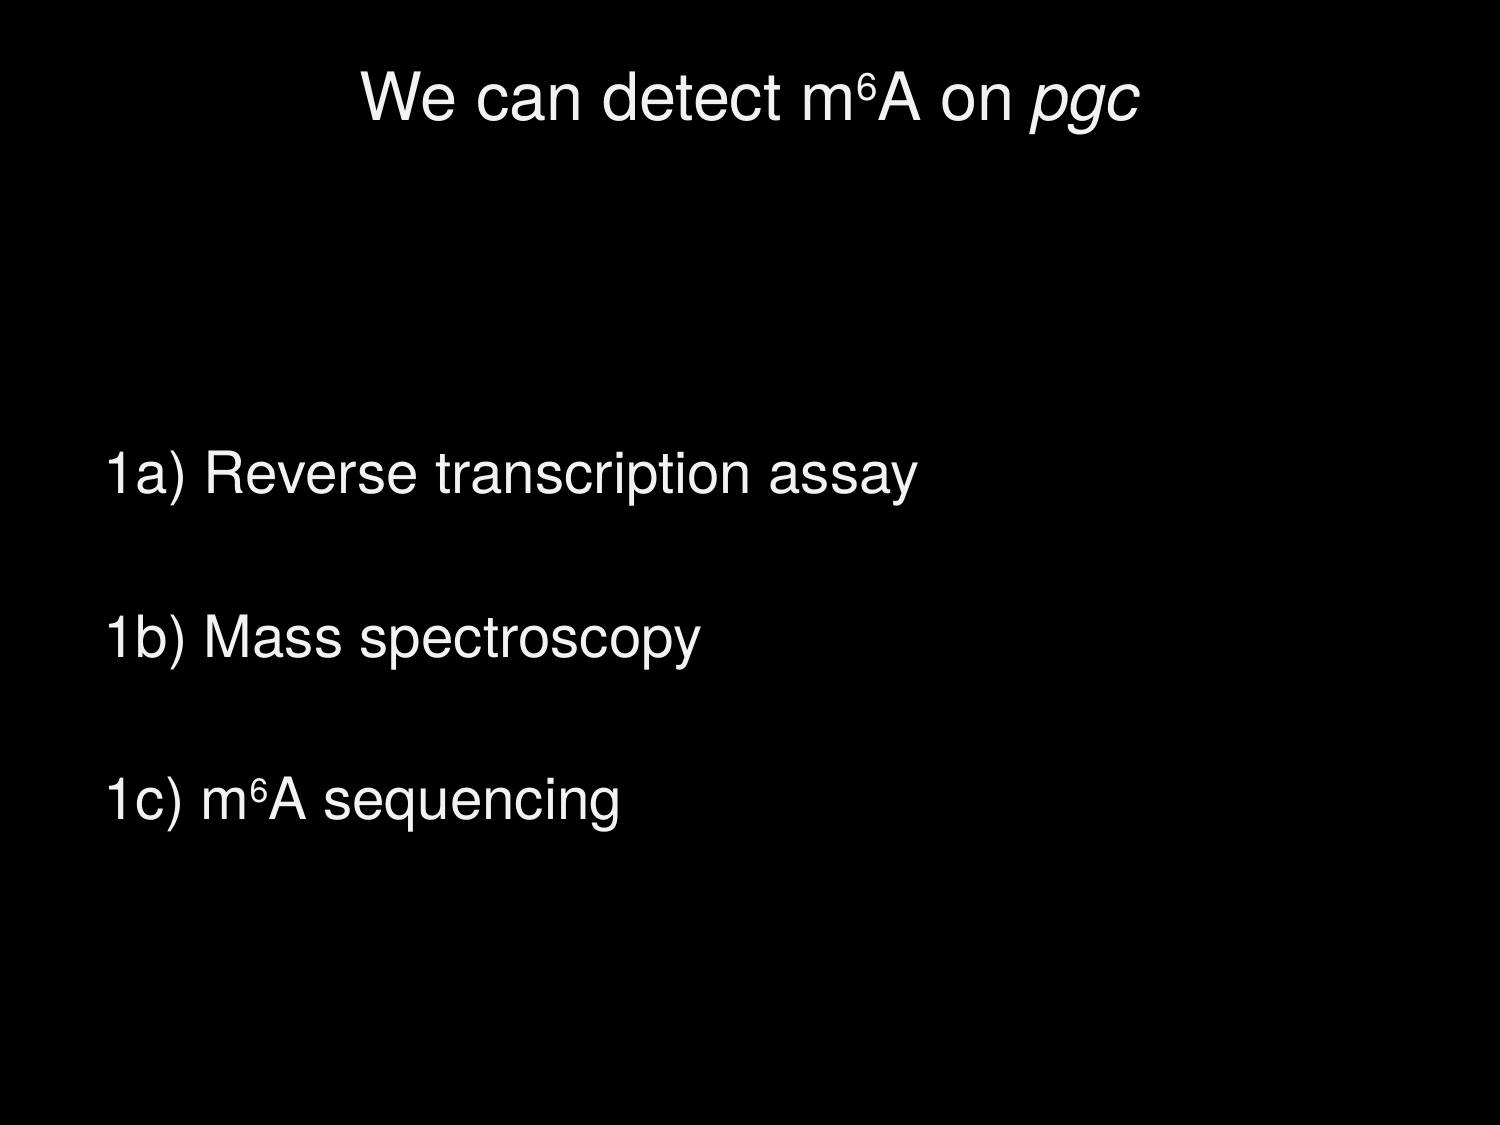

# We can detect m6A on pgc
1a) Reverse transcription assay

1b) Mass spectroscopy

1c) m6A sequencing